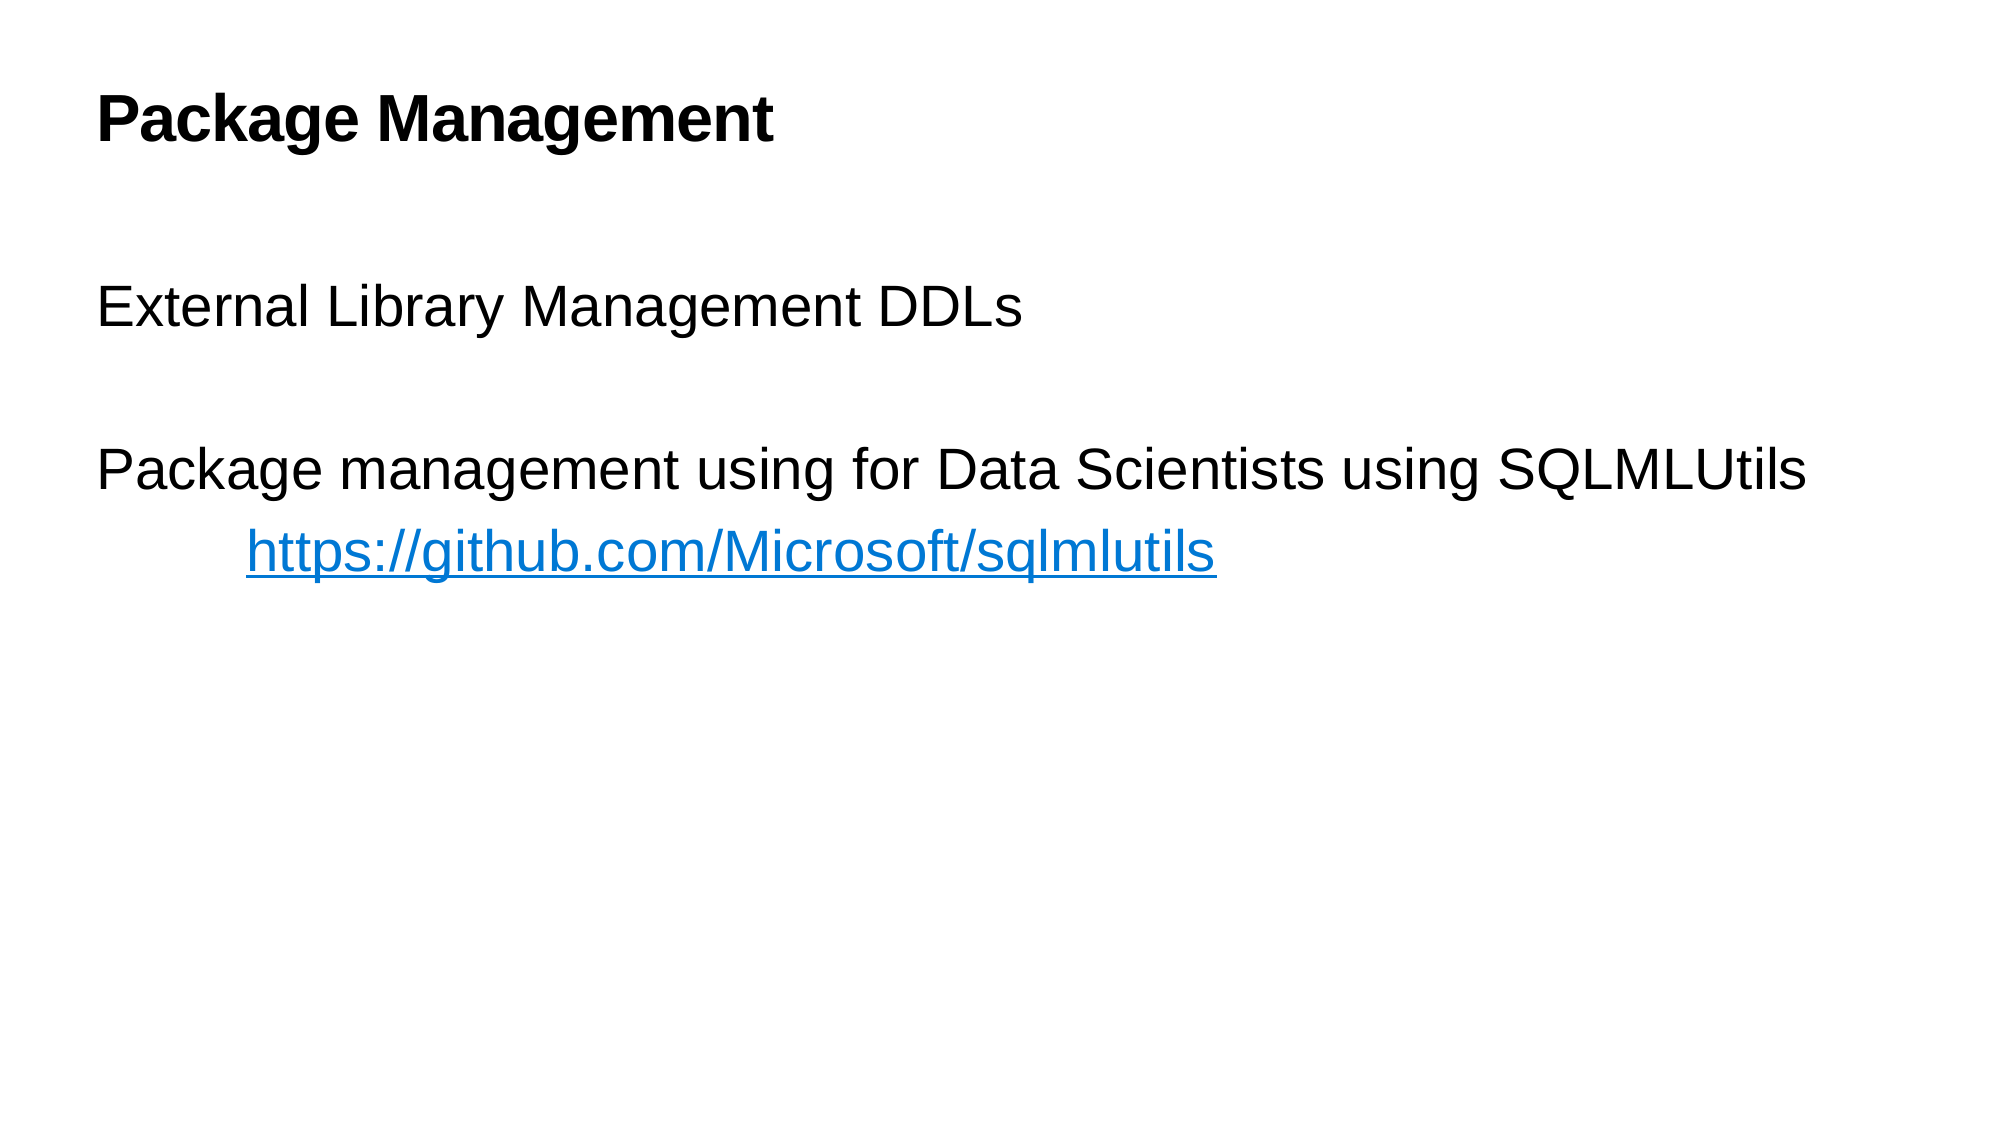

# Package Management
External Library Management DDLs

Package management using for Data Scientists using SQLMLUtils
	https://github.com/Microsoft/sqlmlutils